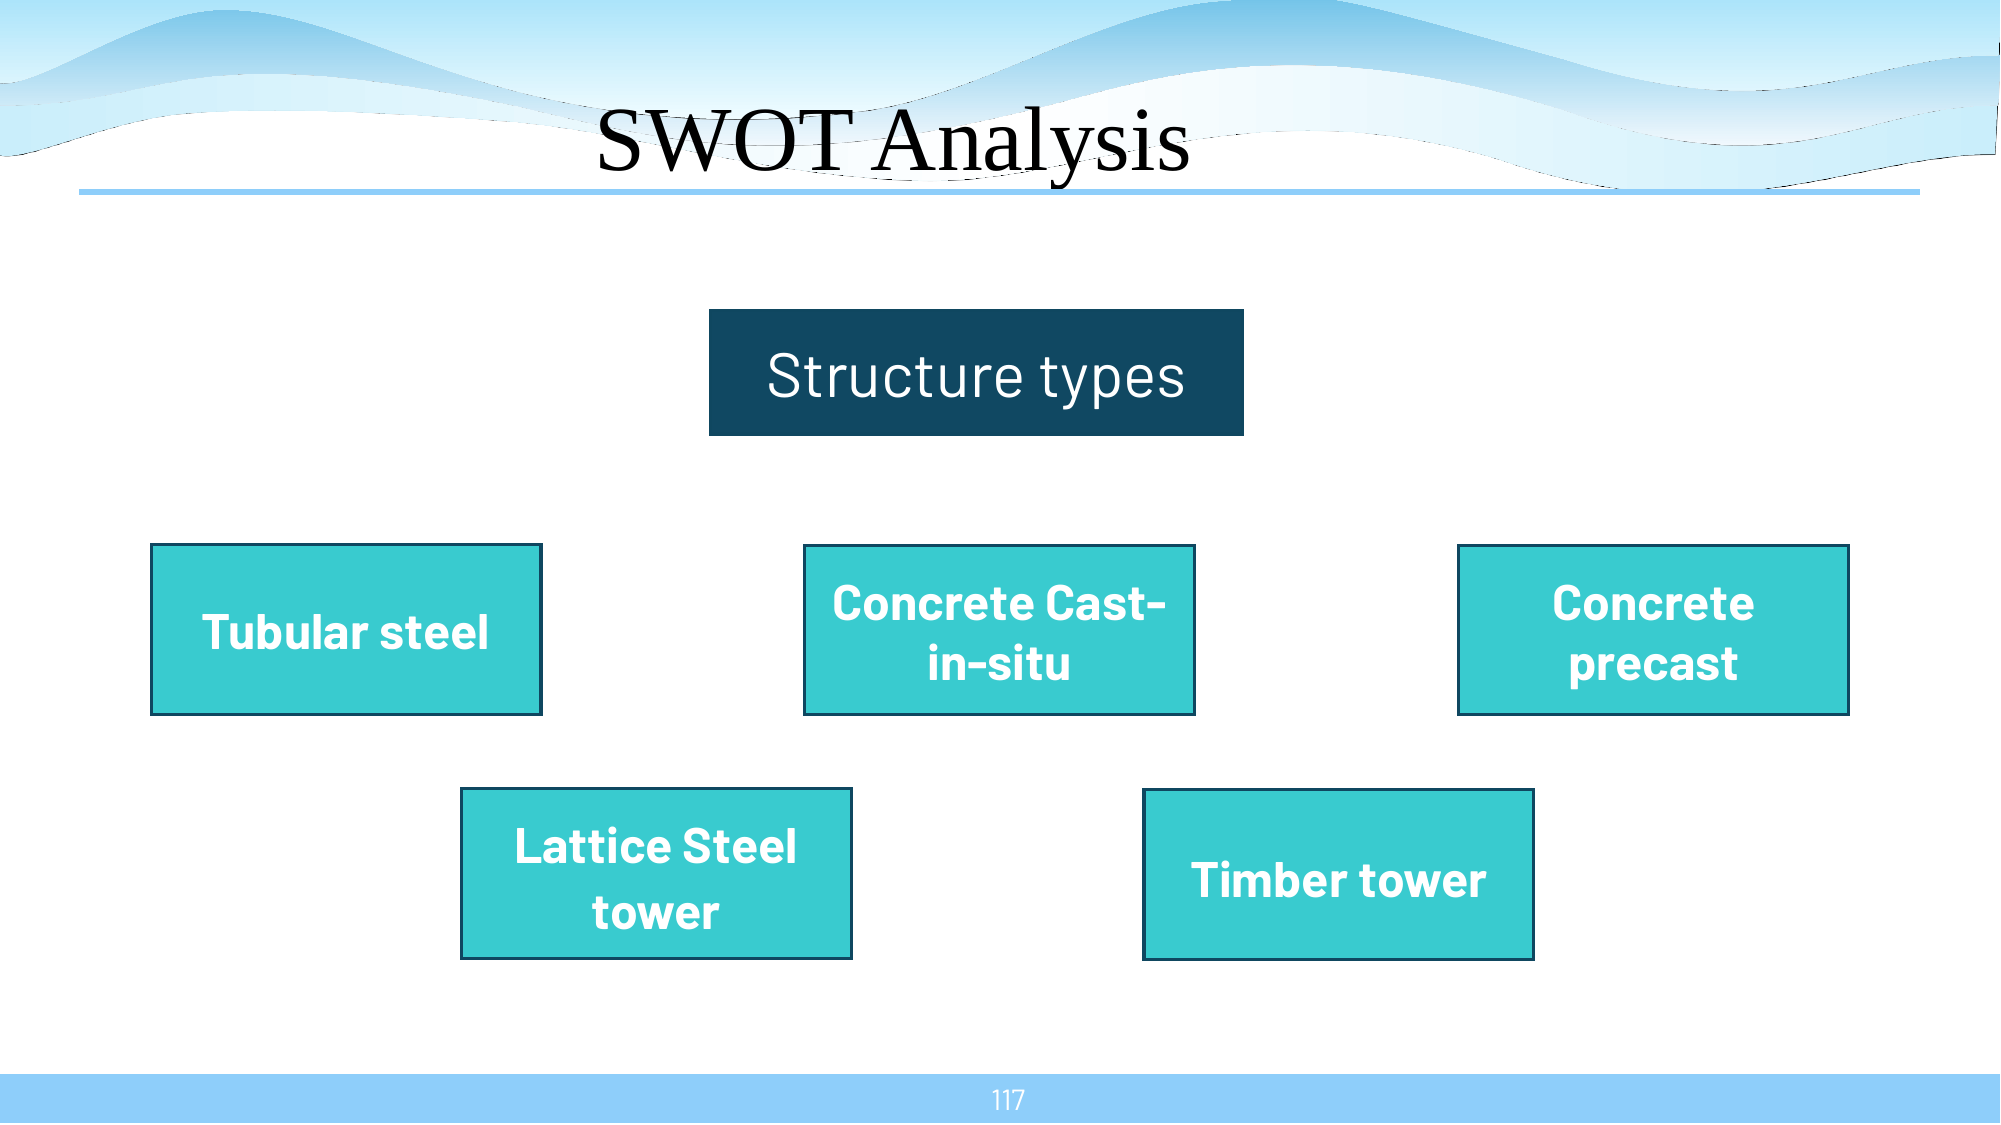

# SWOT Analysis
Structure types
Tubular steel
Concrete Cast-in-situ
Concrete precast
Lattice Steel tower
Timber tower
|  |
| --- |
117